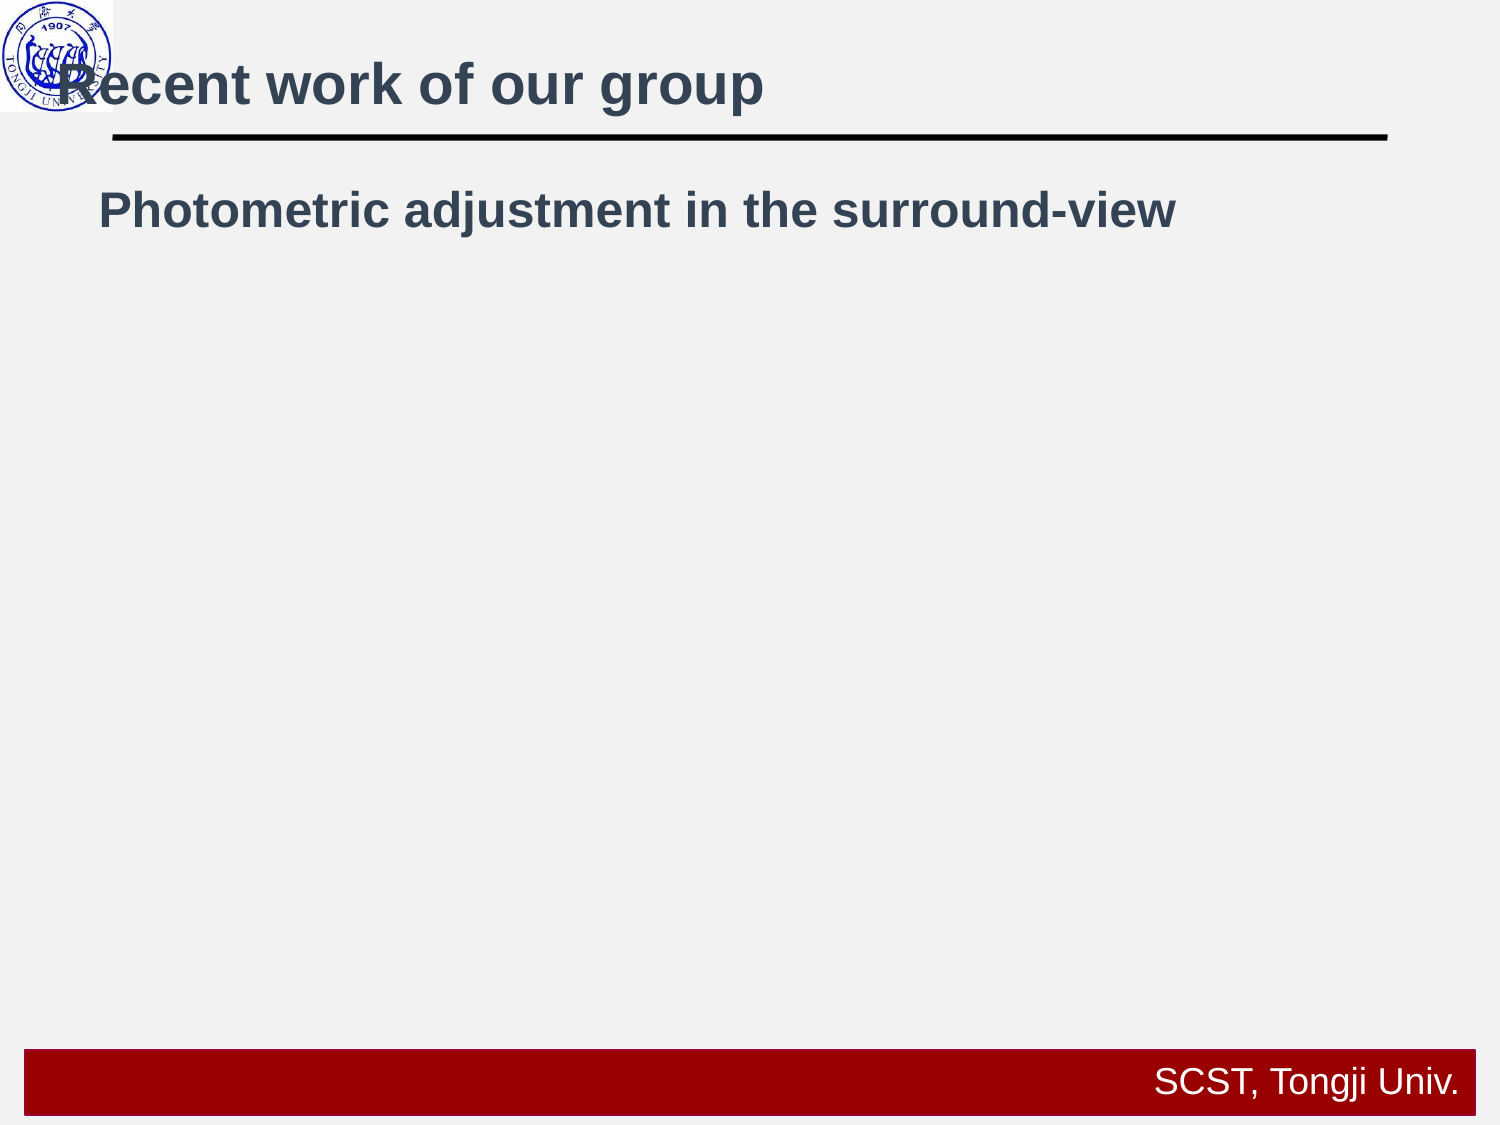

Recent work of our group
Photometric adjustment in the surround-view